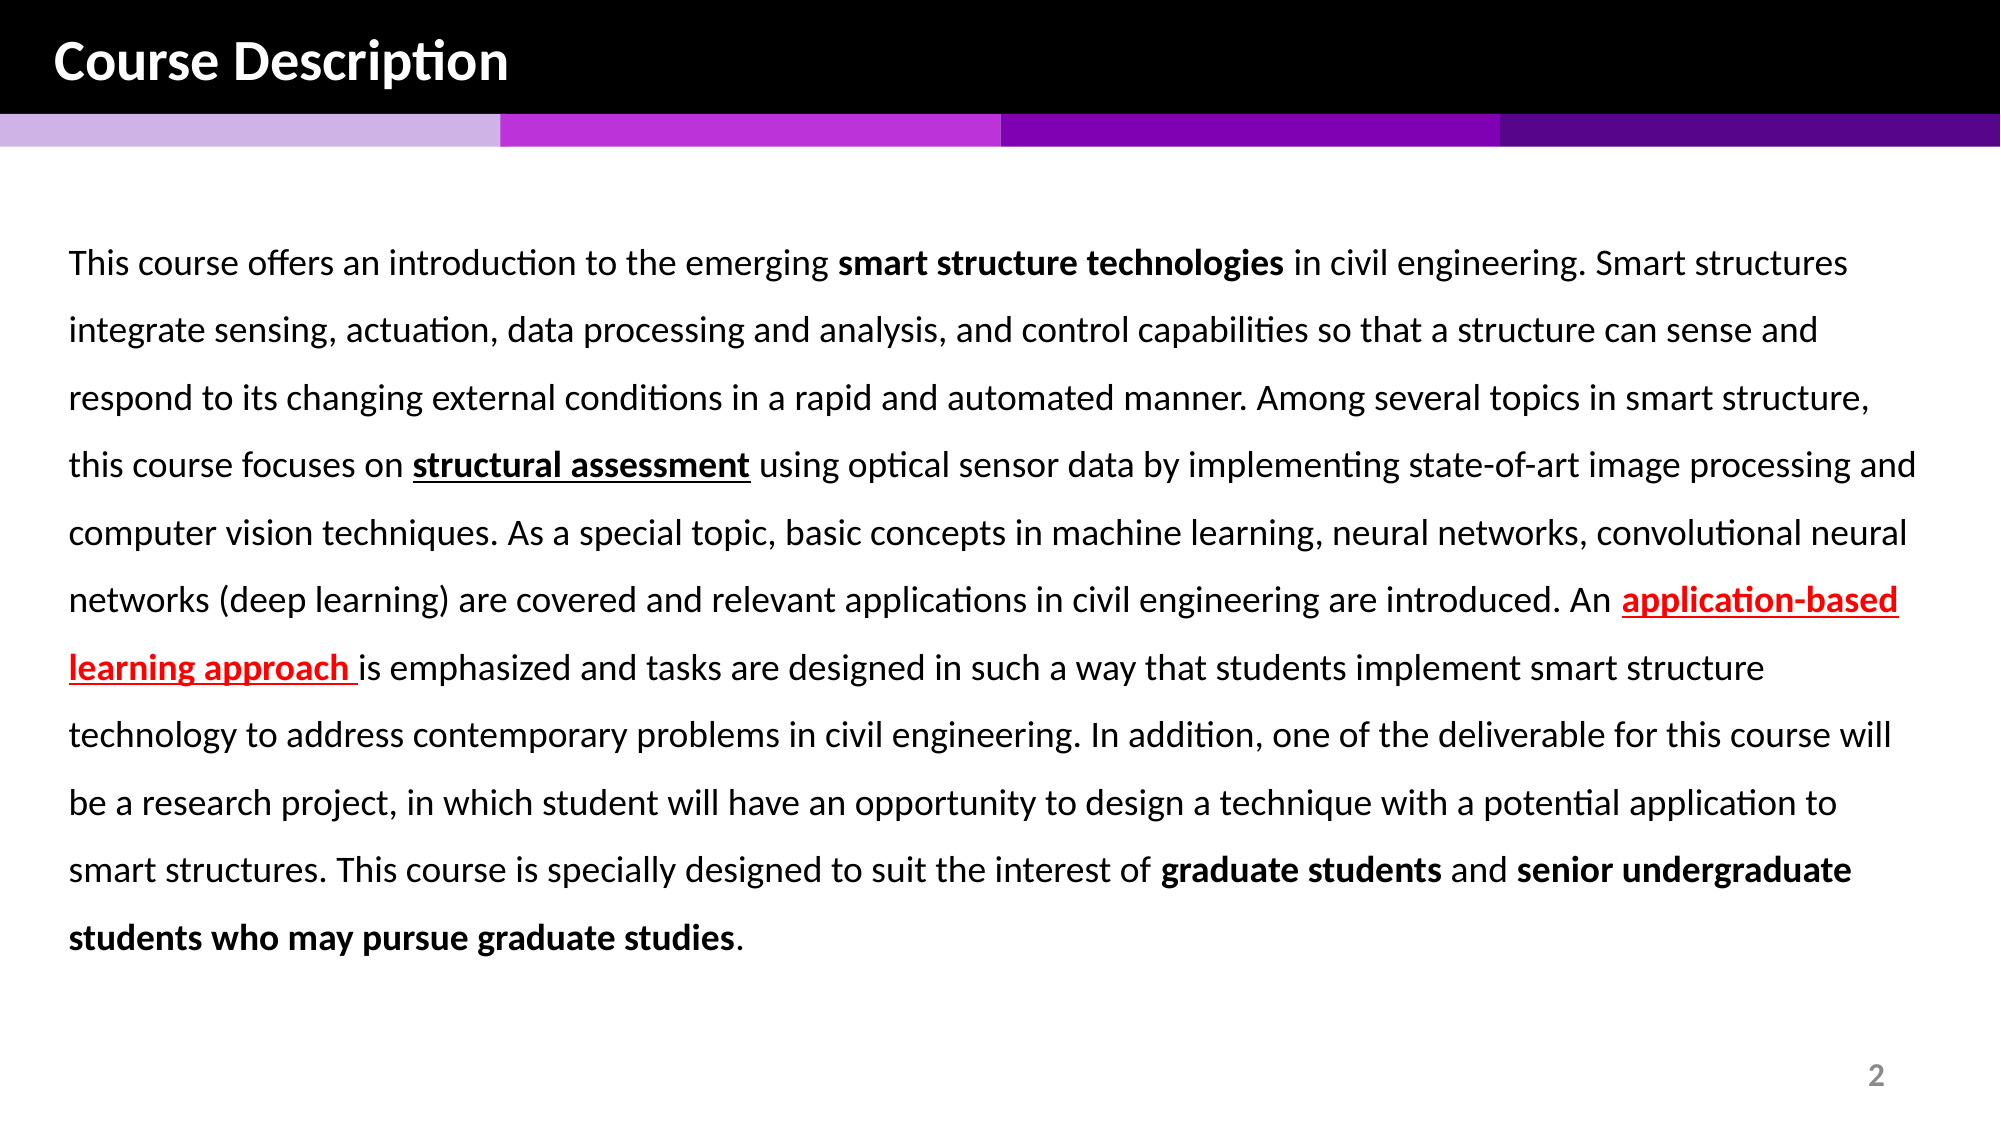

Course Description
This course offers an introduction to the emerging smart structure technologies in civil engineering. Smart structures integrate sensing, actuation, data processing and analysis, and control capabilities so that a structure can sense and respond to its changing external conditions in a rapid and automated manner. Among several topics in smart structure, this course focuses on structural assessment using optical sensor data by implementing state-of-art image processing and computer vision techniques. As a special topic, basic concepts in machine learning, neural networks, convolutional neural networks (deep learning) are covered and relevant applications in civil engineering are introduced. An application-based learning approach is emphasized and tasks are designed in such a way that students implement smart structure technology to address contemporary problems in civil engineering. In addition, one of the deliverable for this course will be a research project, in which student will have an opportunity to design a technique with a potential application to smart structures. This course is specially designed to suit the interest of graduate students and senior undergraduate students who may pursue graduate studies.